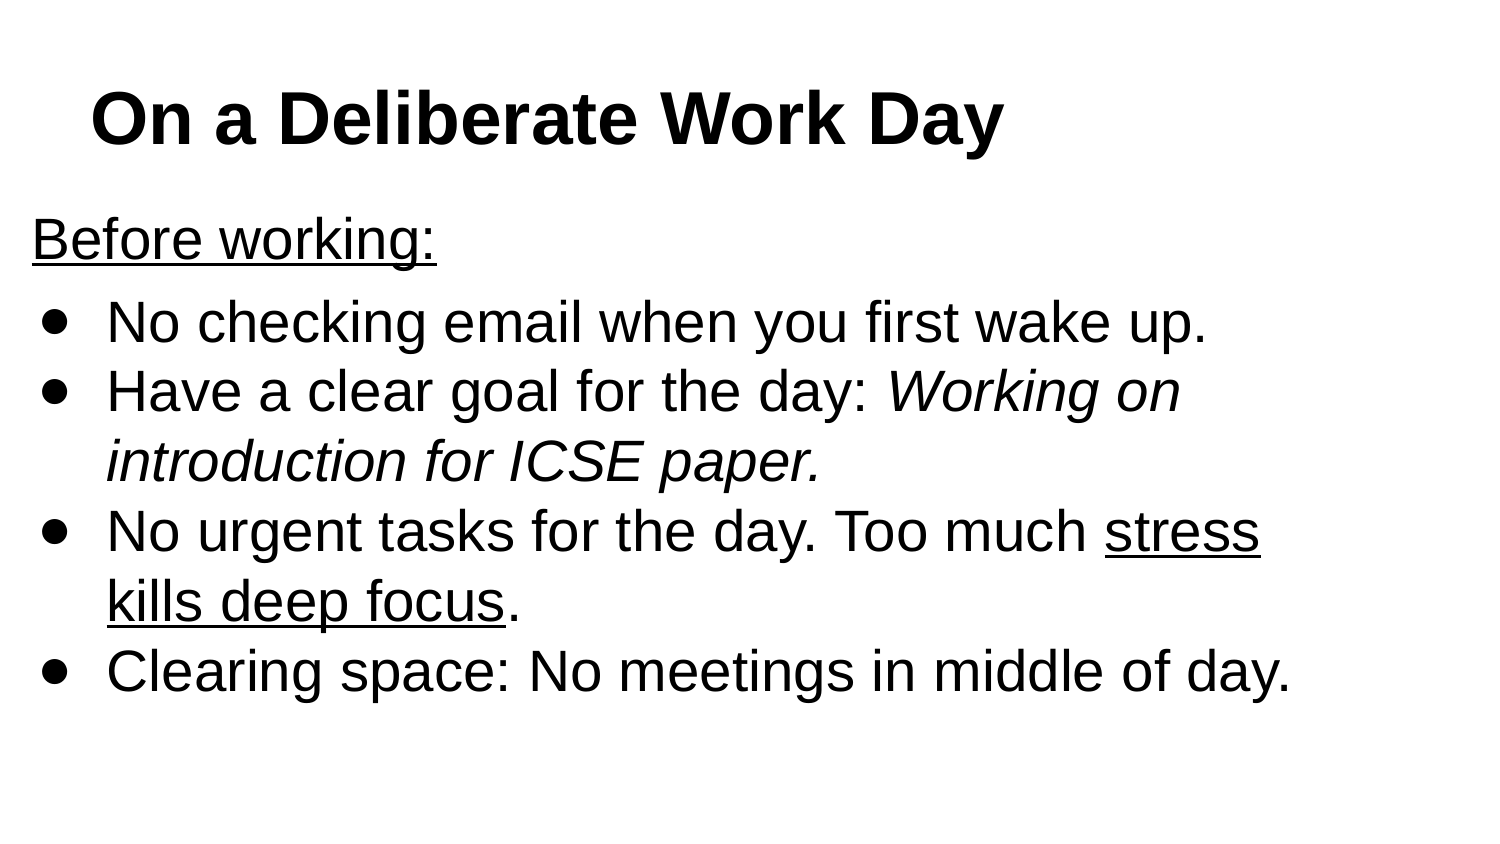

# On a Deliberate Work Day
Before working:
No checking email when you first wake up.
Have a clear goal for the day: Working on introduction for ICSE paper.
No urgent tasks for the day. Too much stress kills deep focus.
Clearing space: No meetings in middle of day.